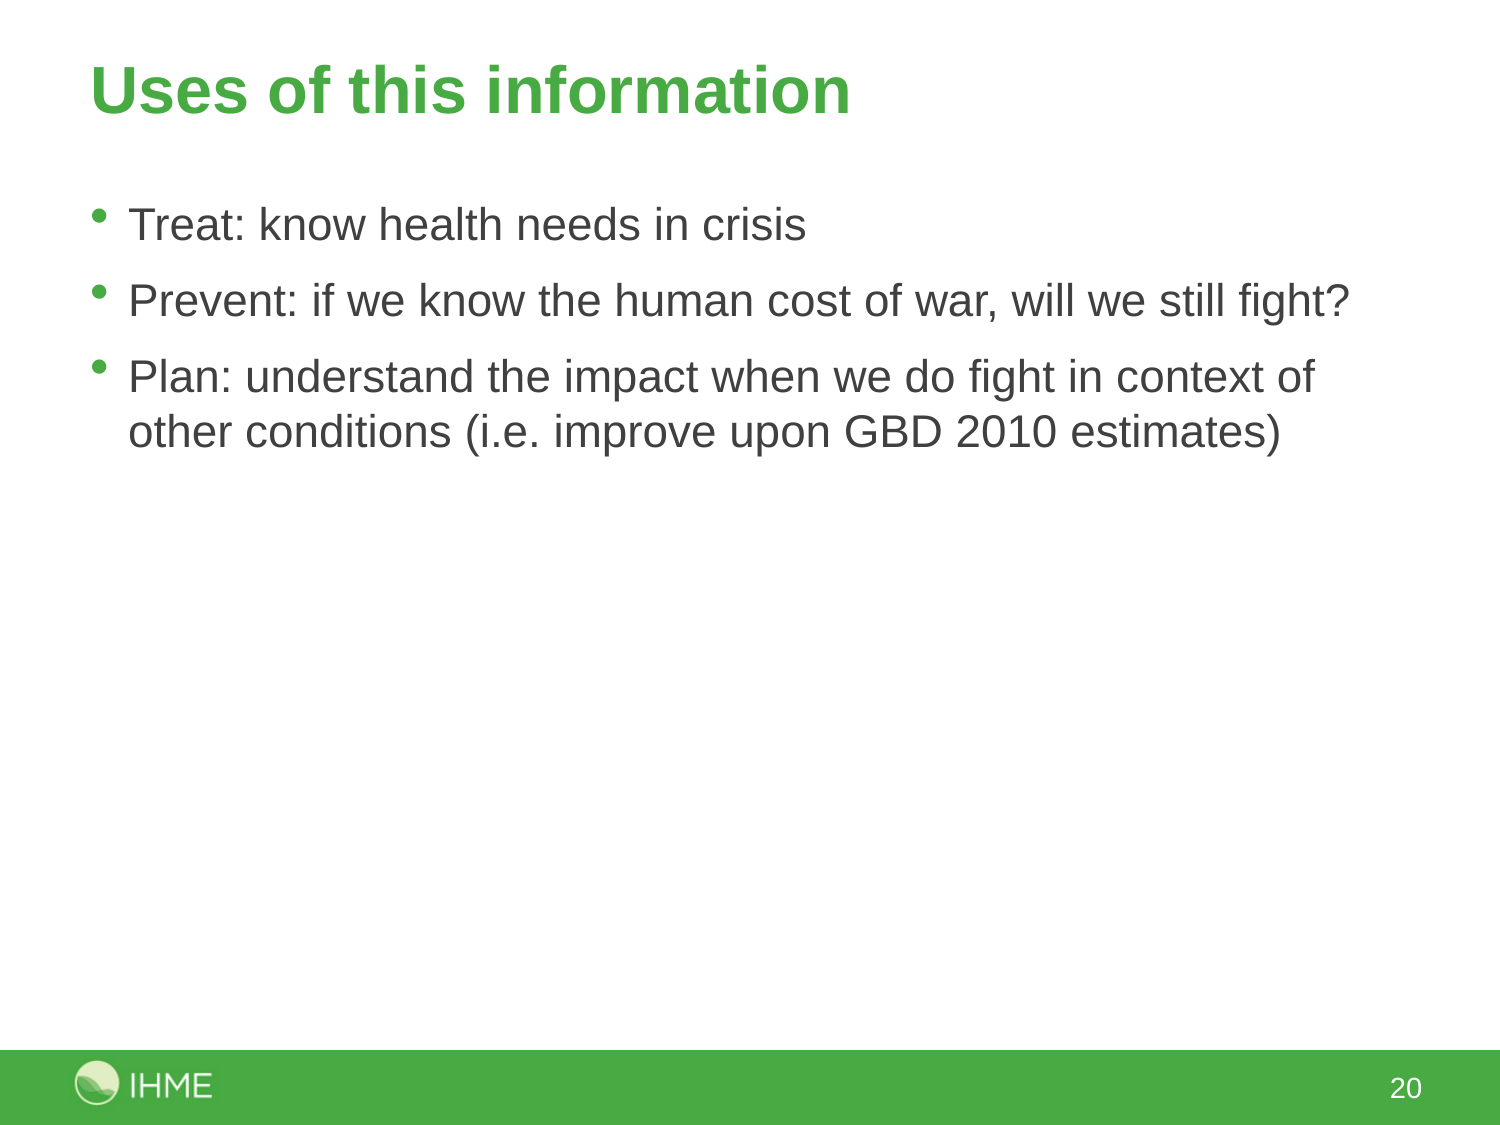

# Uses of this information
Treat: know health needs in crisis
Prevent: if we know the human cost of war, will we still fight?
Plan: understand the impact when we do fight in context of other conditions (i.e. improve upon GBD 2010 estimates)

20